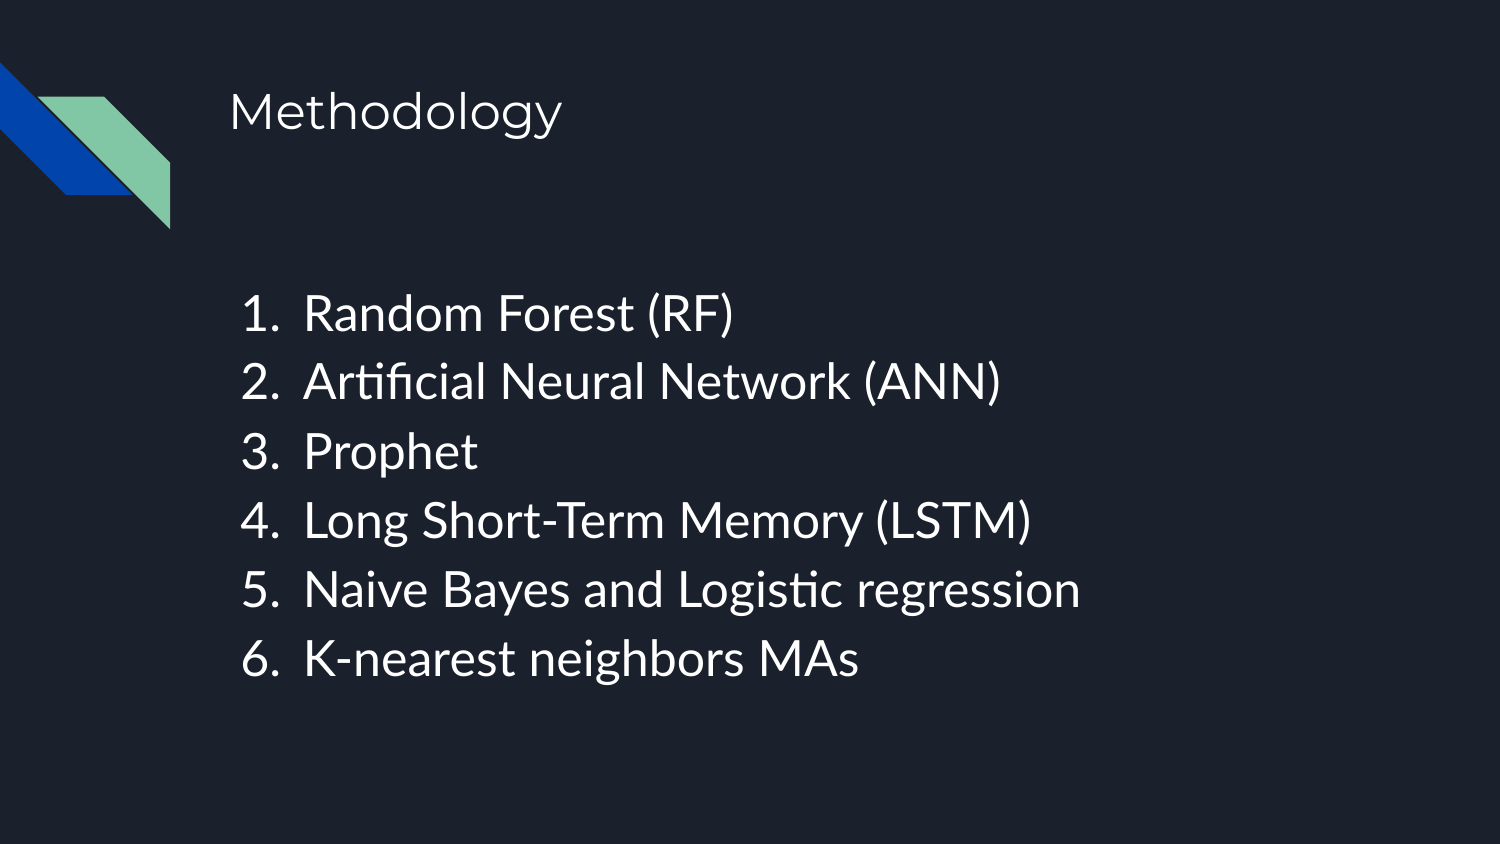

# Methodology
Random Forest (RF)
Artificial Neural Network (ANN)
Prophet
Long Short-Term Memory (LSTM)
Naive Bayes and Logistic regression
K-nearest neighbors MAs